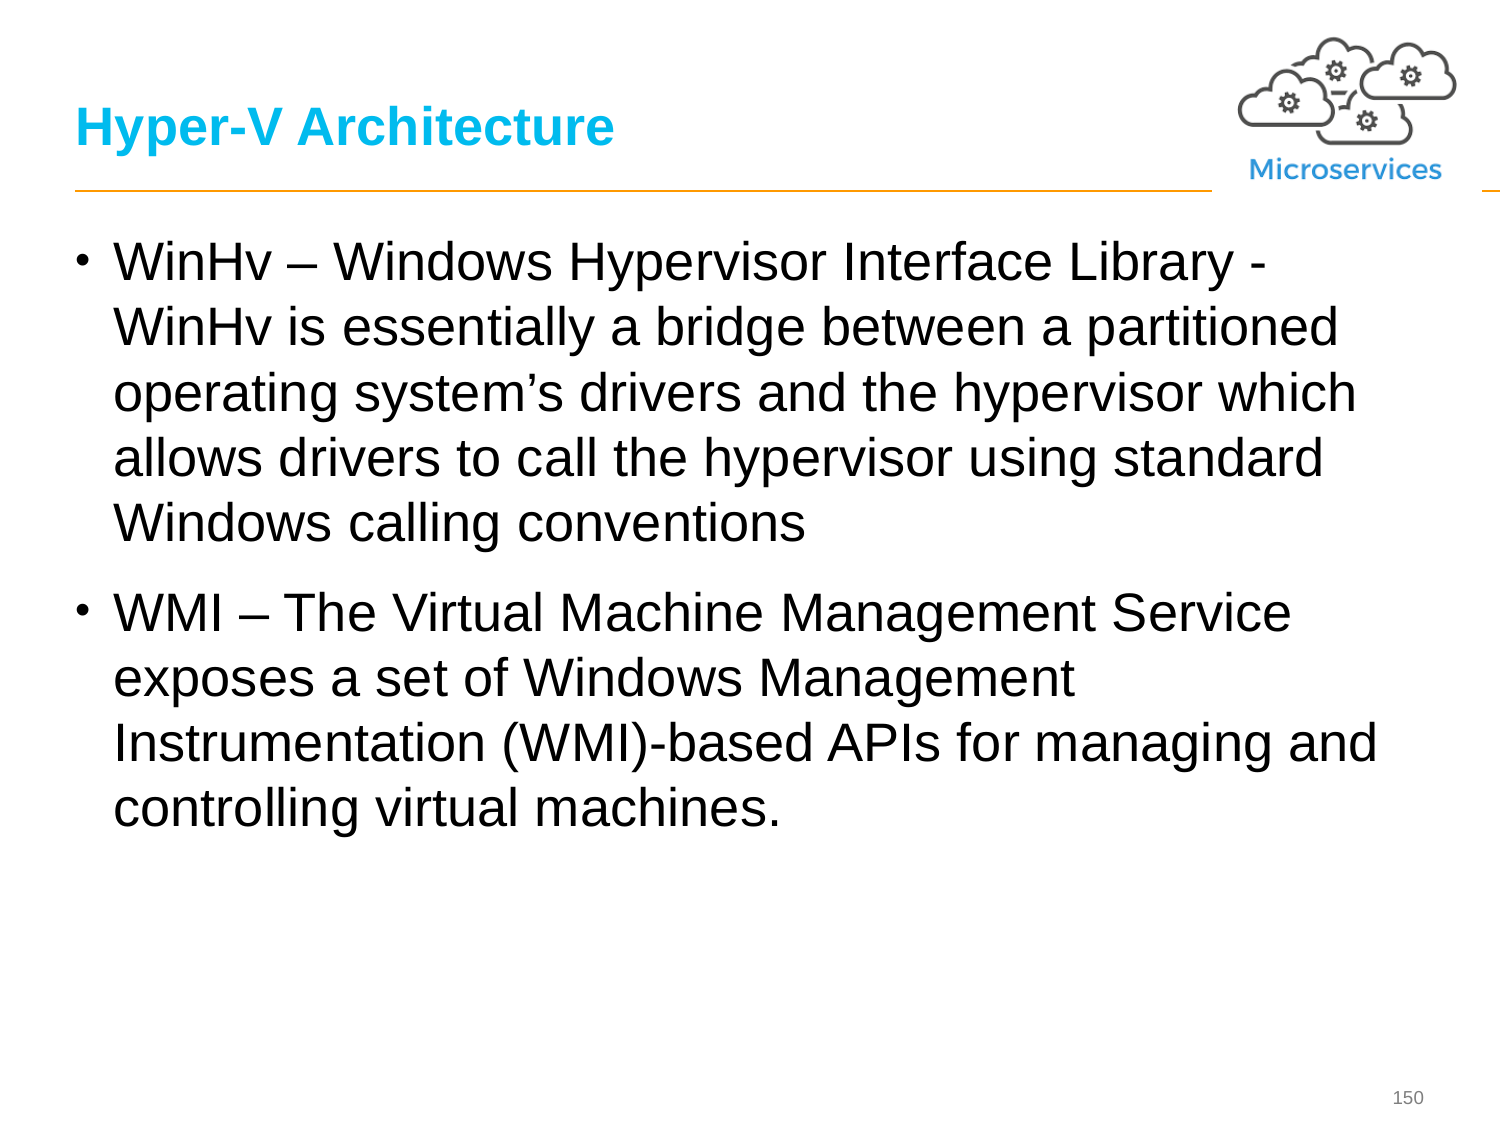

# Hyper-V Architecture
WinHv – Windows Hypervisor Interface Library - WinHv is essentially a bridge between a partitioned operating system’s drivers and the hypervisor which allows drivers to call the hypervisor using standard Windows calling conventions
WMI – The Virtual Machine Management Service exposes a set of Windows Management Instrumentation (WMI)-based APIs for managing and controlling virtual machines.